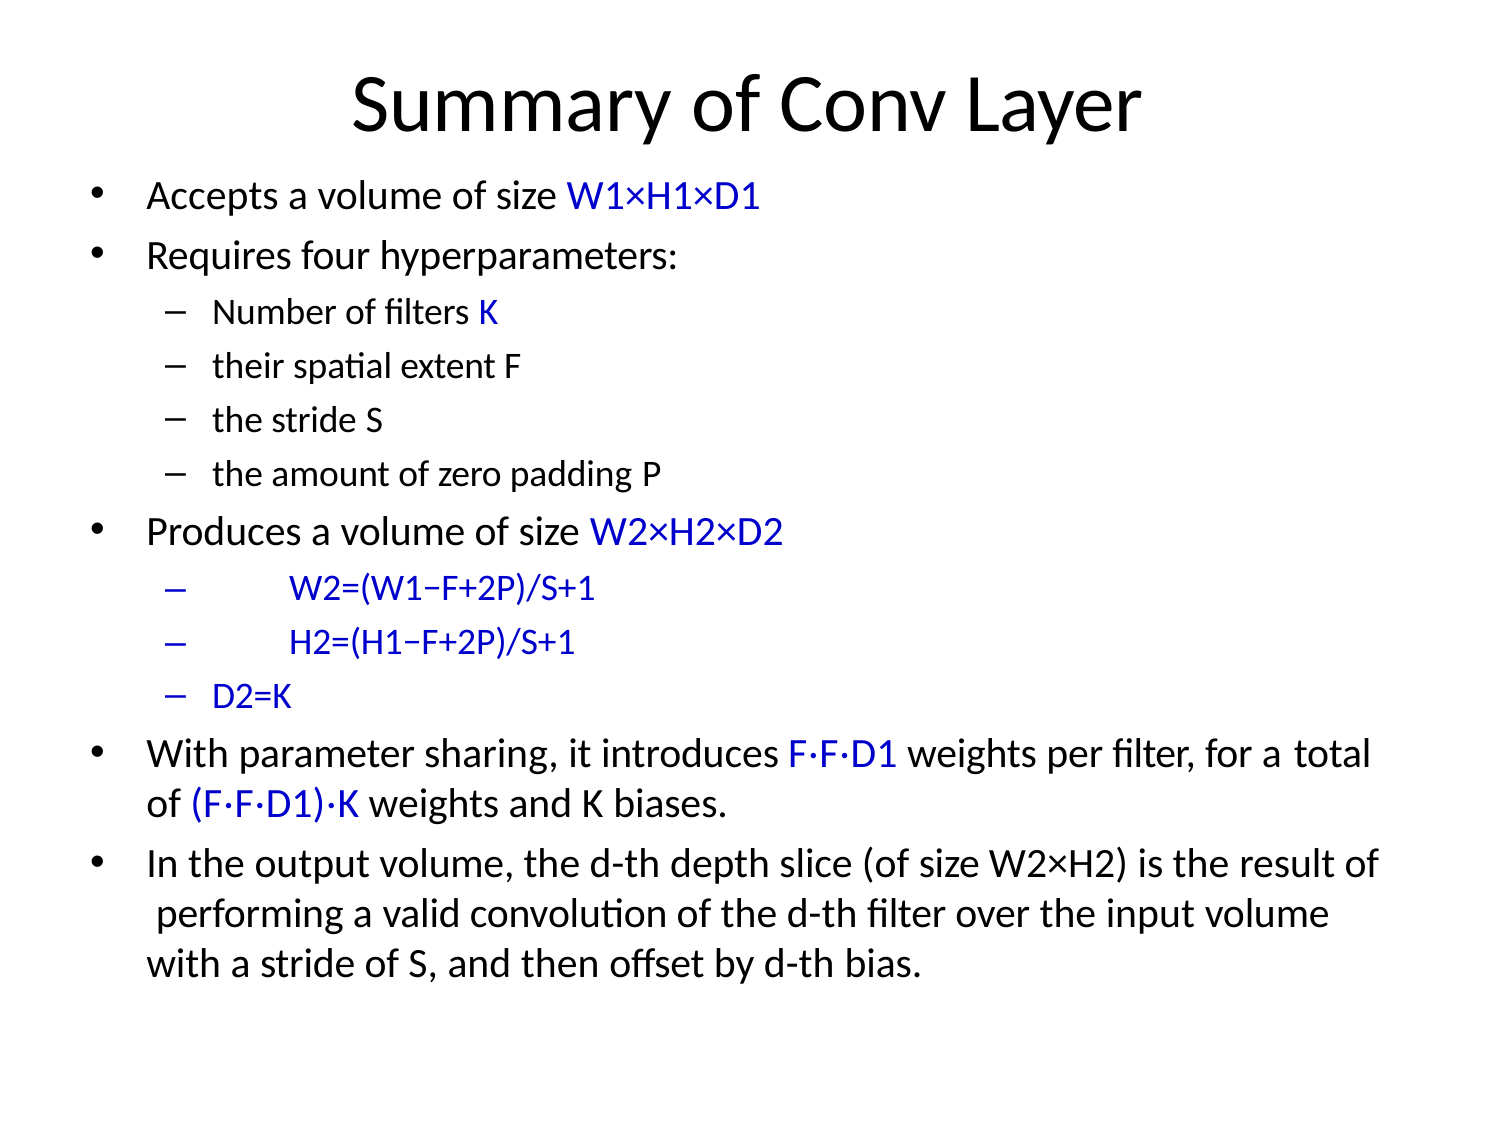

# Summary of Conv Layer
Accepts a volume of size W1×H1×D1
Requires four hyperparameters:
Number of filters K
their spatial extent F
the stride S
the amount of zero padding P
Produces a volume of size W2×H2×D2
–	W2=(W1−F+2P)/S+1
–	H2=(H1−F+2P)/S+1
D2=K
With parameter sharing, it introduces F⋅F⋅D1 weights per filter, for a total
of (F⋅F⋅D1)⋅K weights and K biases.
In the output volume, the d-th depth slice (of size W2×H2) is the result of  performing a valid convolution of the d-th filter over the input volume  with a stride of S, and then offset by d-th bias.